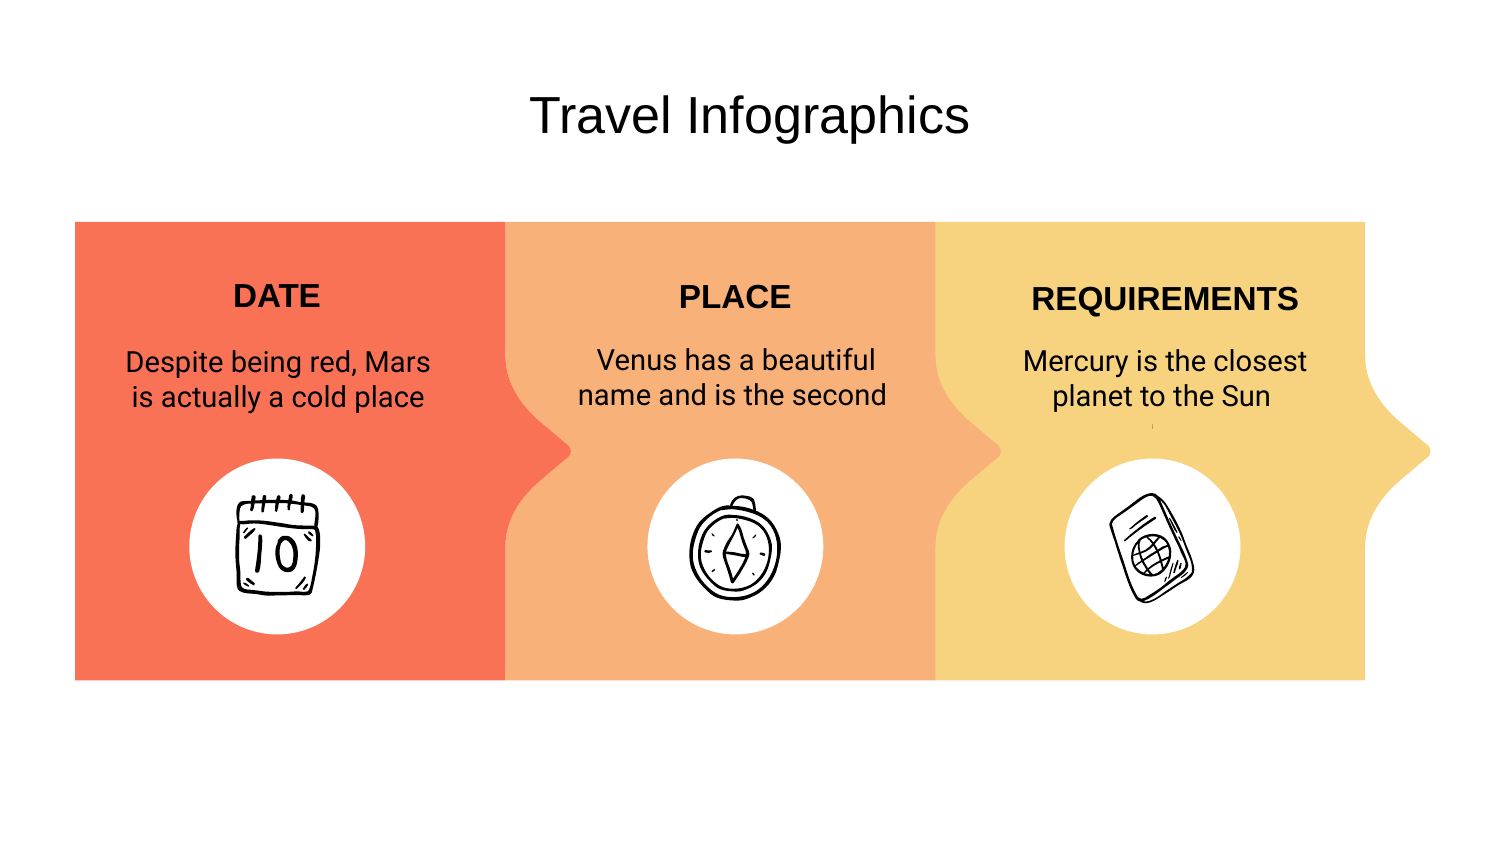

# Travel Infographics

DATE
PLACE
REQUIREMENTS
Venus has a beautiful name and is the second
Mercury is the closest planet to the Sun
Despite being red, Mars is actually a cold place